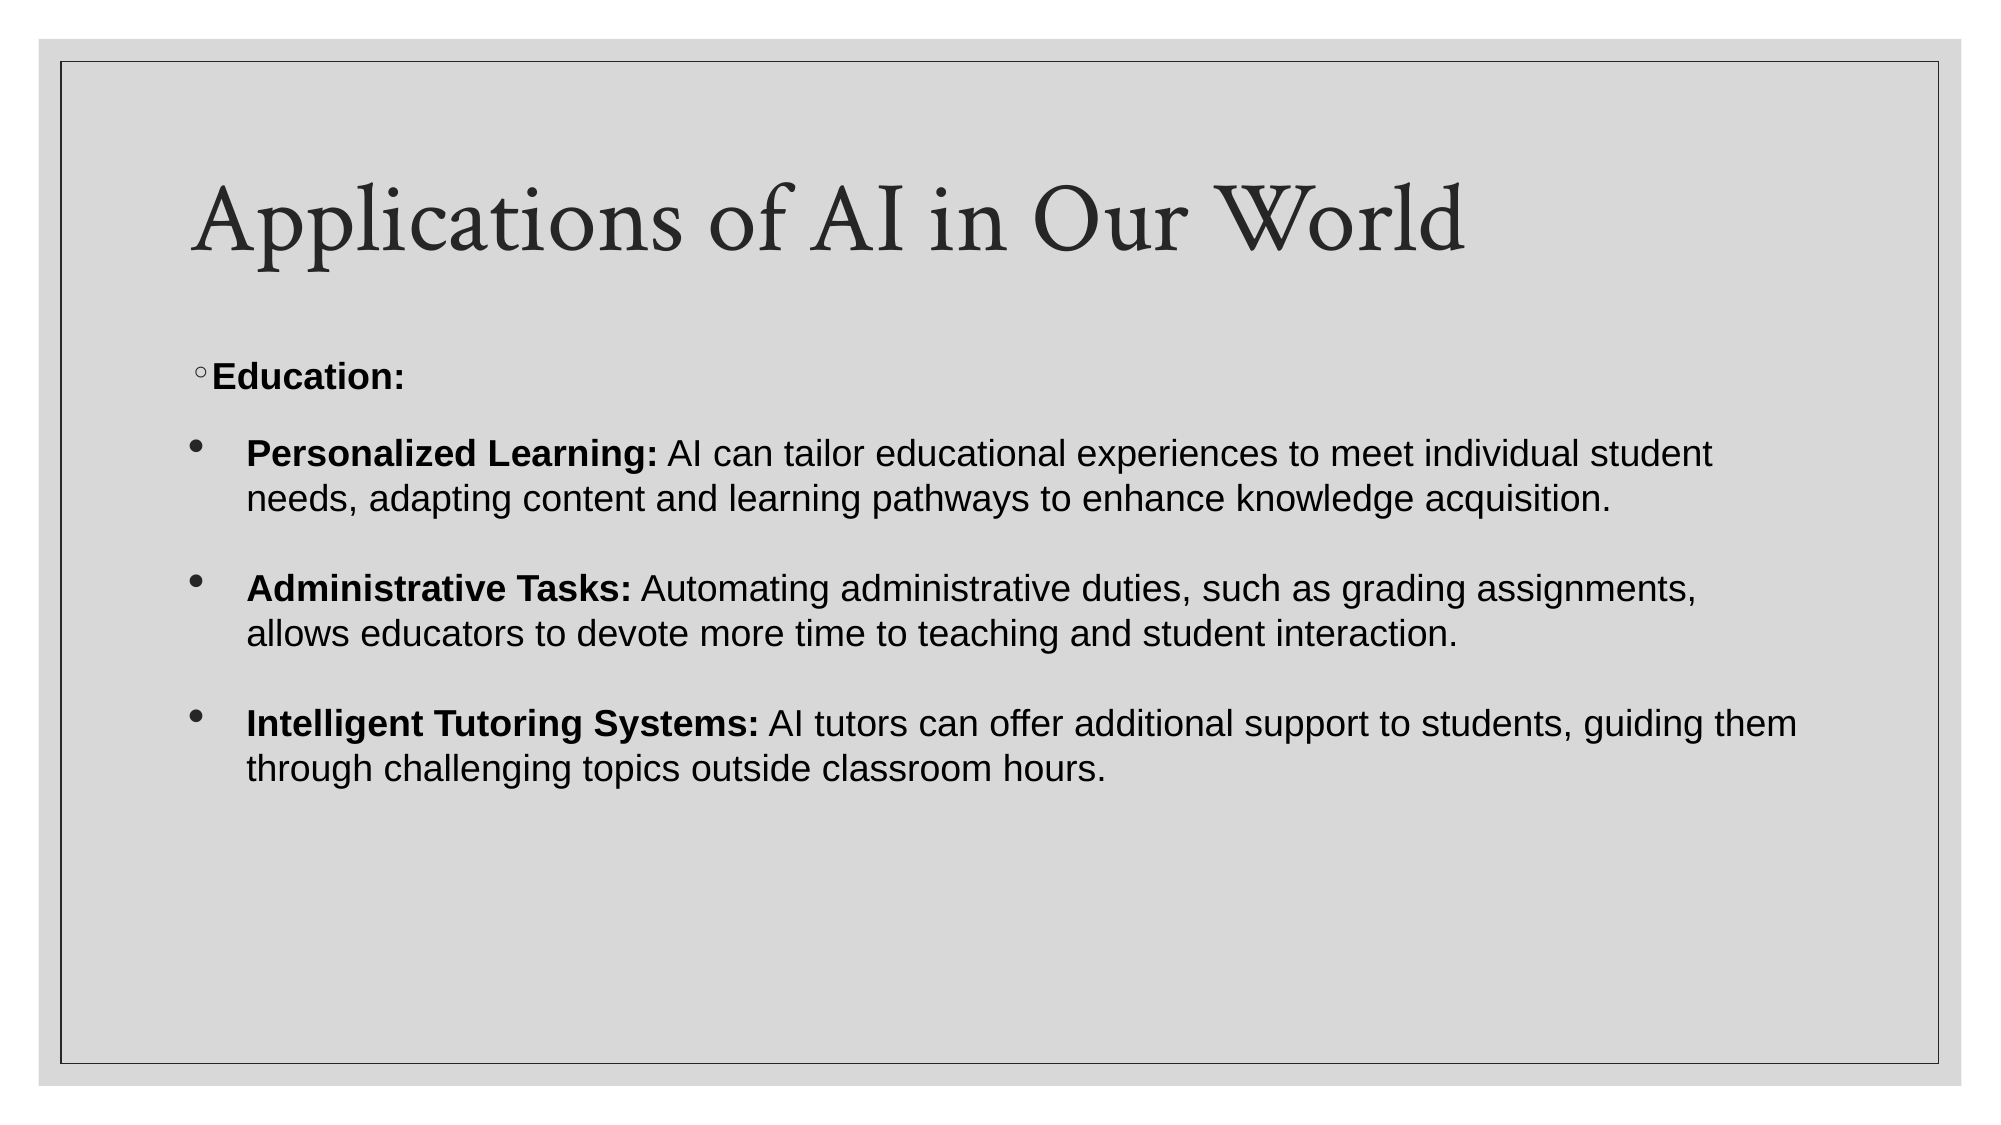

# Applications of AI in Our World
Education:
Personalized Learning: AI can tailor educational experiences to meet individual student needs, adapting content and learning pathways to enhance knowledge acquisition.

Administrative Tasks: Automating administrative duties, such as grading assignments, allows educators to devote more time to teaching and student interaction.

Intelligent Tutoring Systems: AI tutors can offer additional support to students, guiding them through challenging topics outside classroom hours.